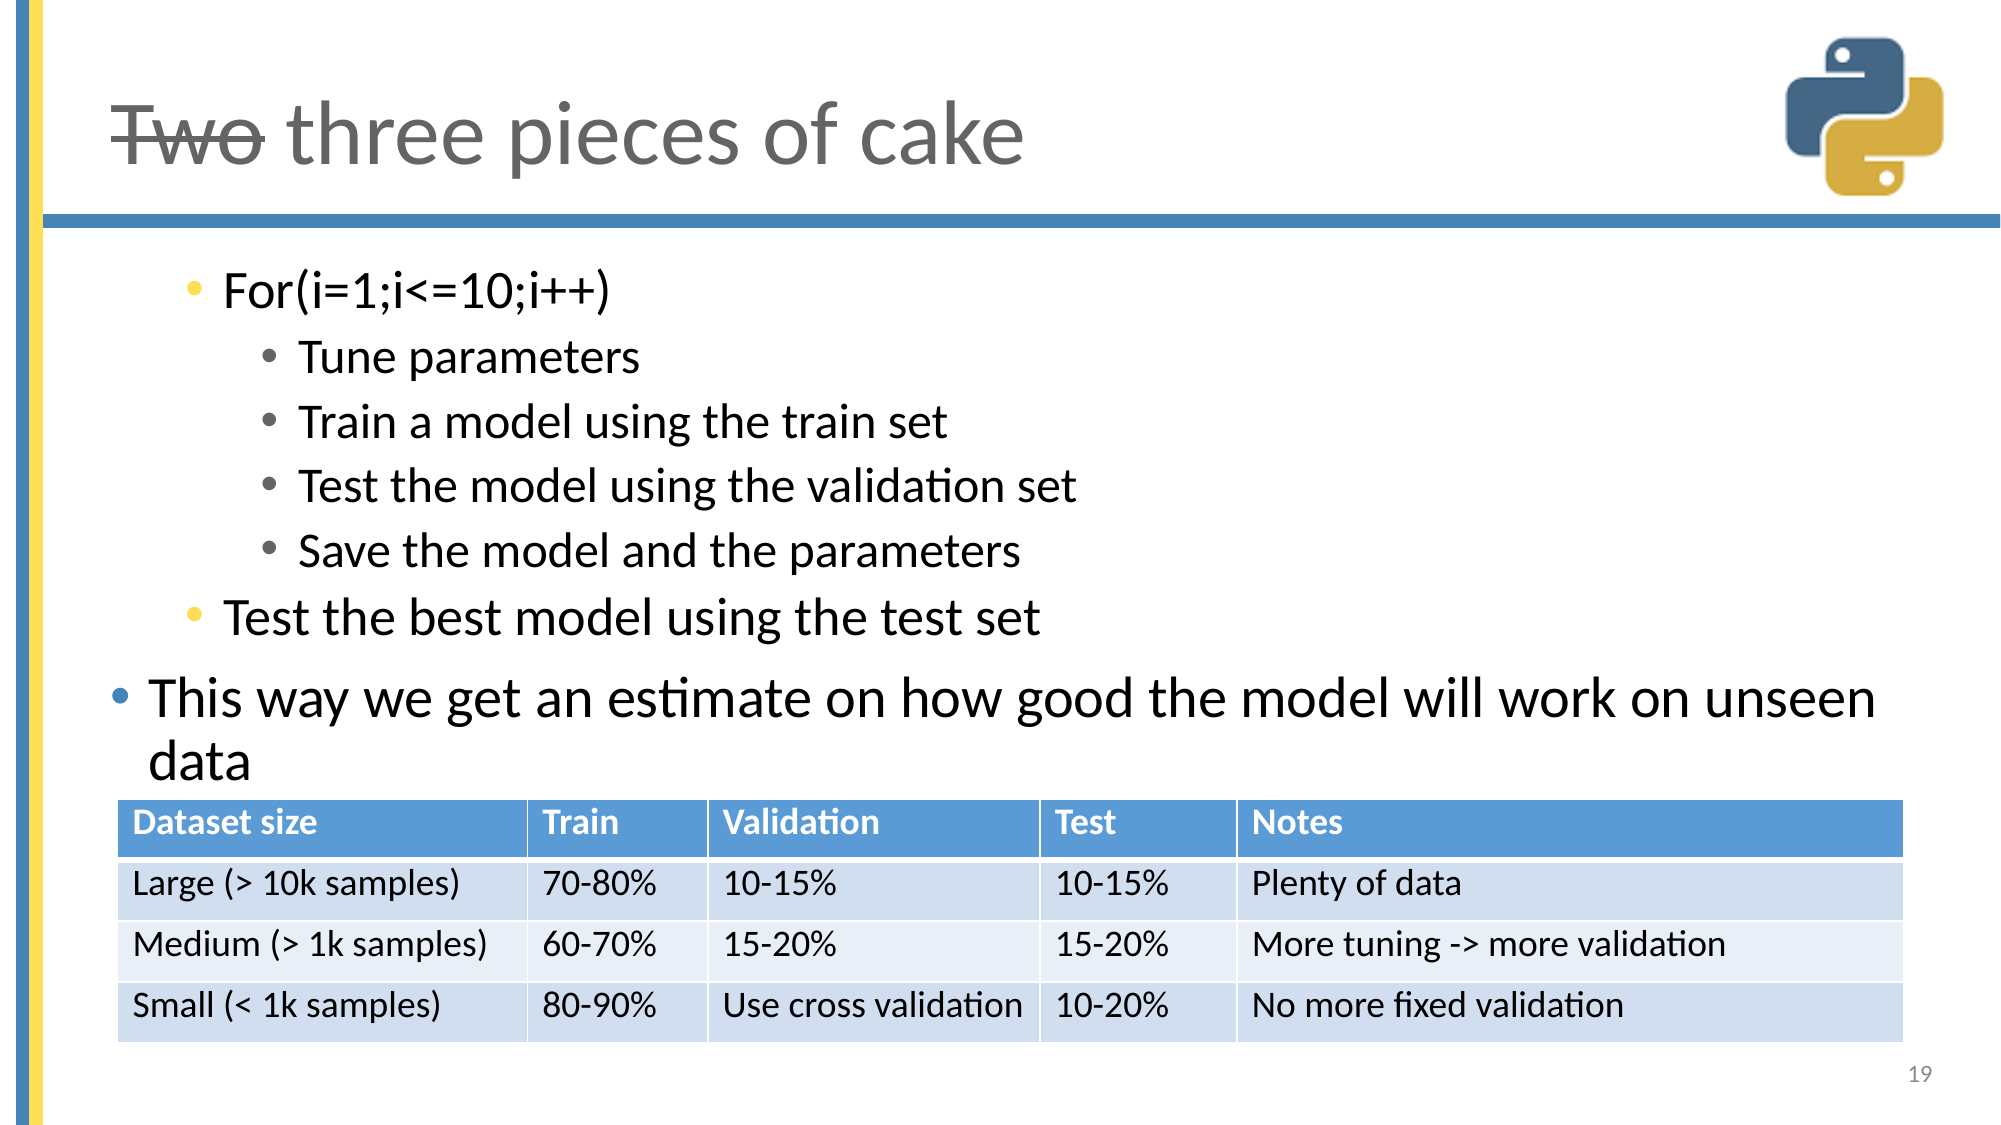

# Two three pieces of cake
For(i=1;i<=10;i++)
Tune parameters
Train a model using the train set
Test the model using the validation set
Save the model and the parameters
Test the best model using the test set
This way we get an estimate on how good the model will work on unseen data
| Dataset size | Train | Validation | Test | Notes |
| --- | --- | --- | --- | --- |
| Large (> 10k samples) | 70-80% | 10-15% | 10-15% | Plenty of data |
| Medium (> 1k samples) | 60-70% | 15-20% | 15-20% | More tuning -> more validation |
| Small (< 1k samples) | 80-90% | Use cross validation | 10-20% | No more fixed validation |
19